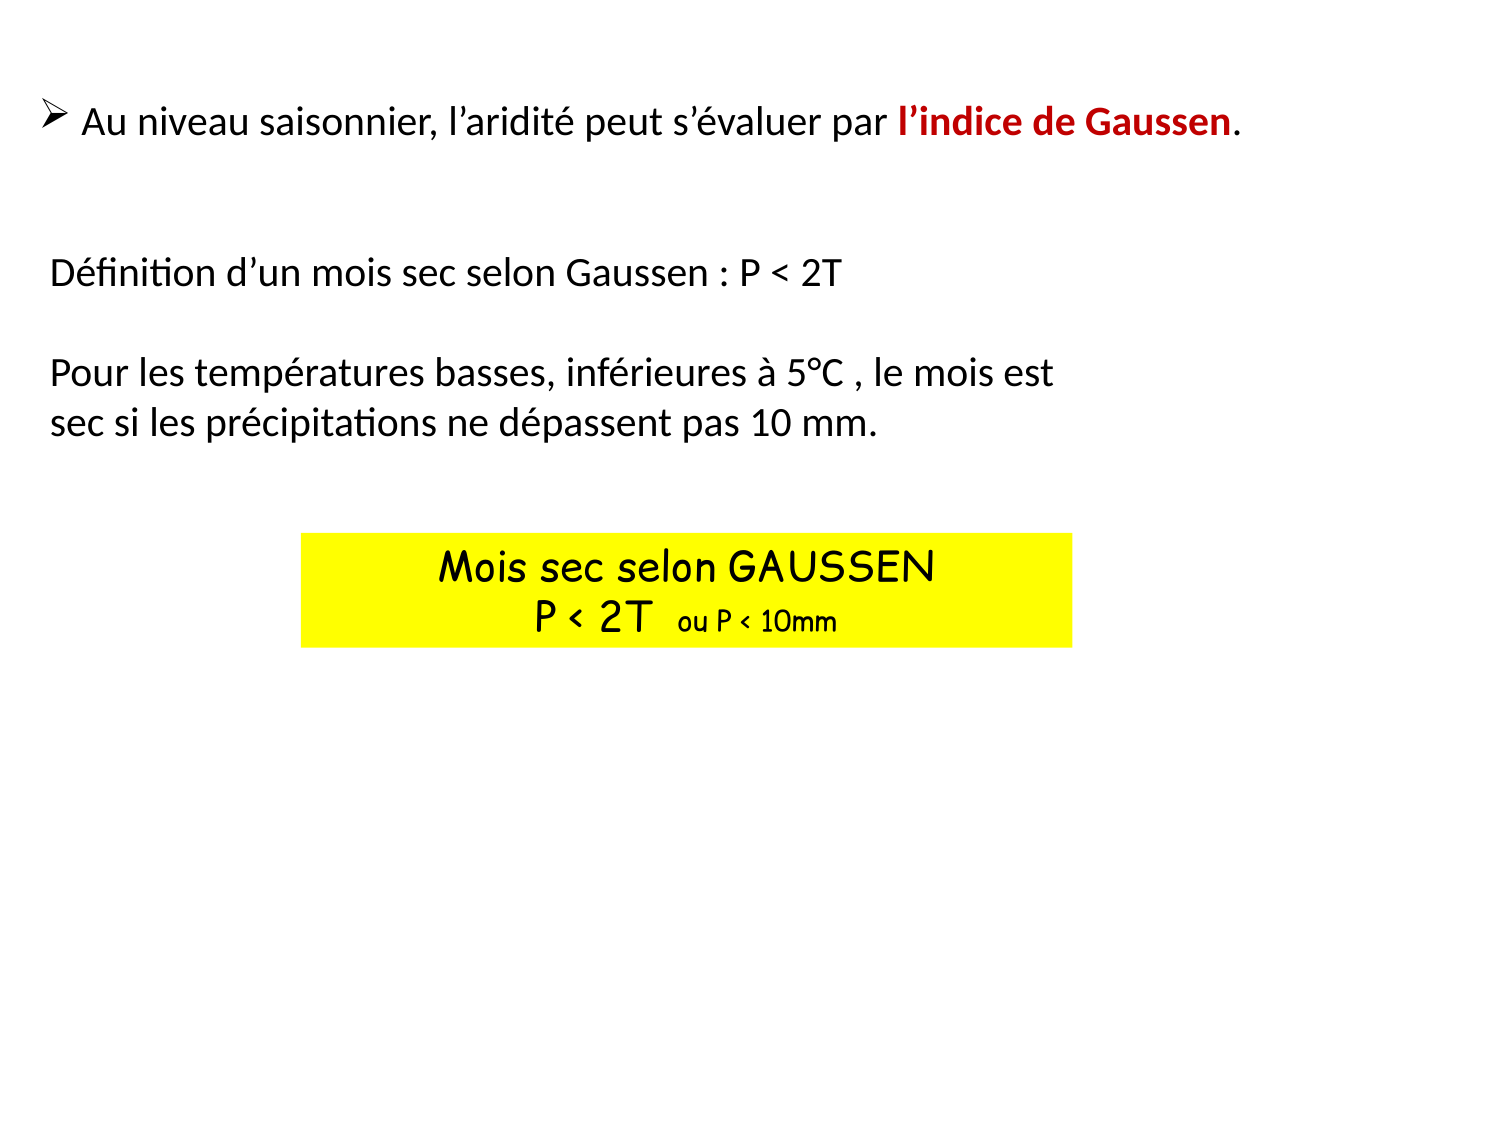

Au niveau saisonnier, l’aridité peut s’évaluer par l’indice de Gaussen.
Définition d’un mois sec selon Gaussen : P < 2T

Pour les températures basses, inférieures à 5°C , le mois est sec si les précipitations ne dépassent pas 10 mm.

Mois sec selon GAUSSEN
P < 2T  ou P < 10mm